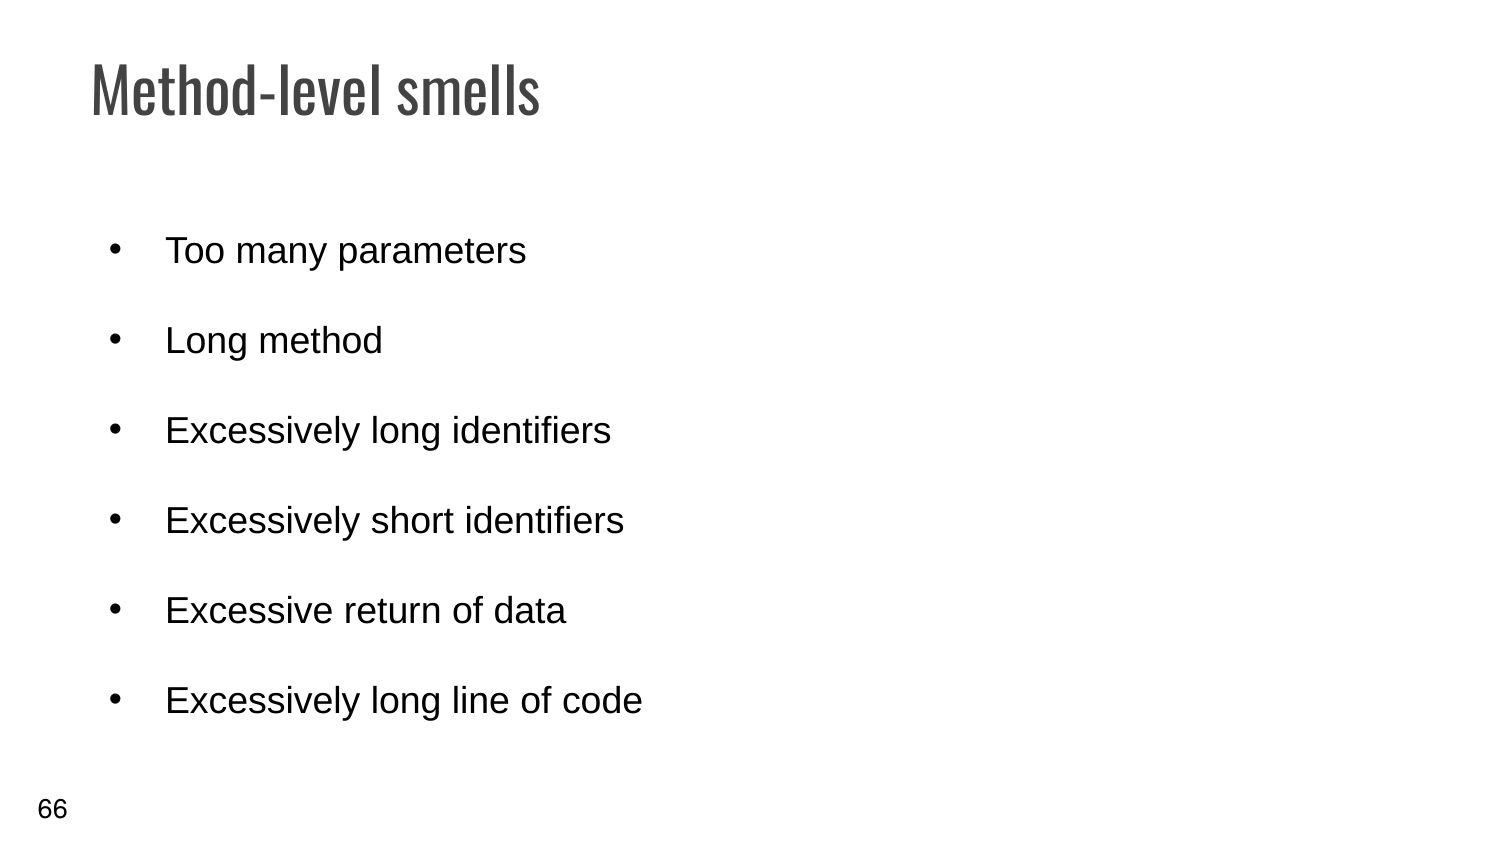

# Method-level smells
Too many parameters
Long method
Excessively long identifiers
Excessively short identifiers
Excessive return of data
Excessively long line of code
66